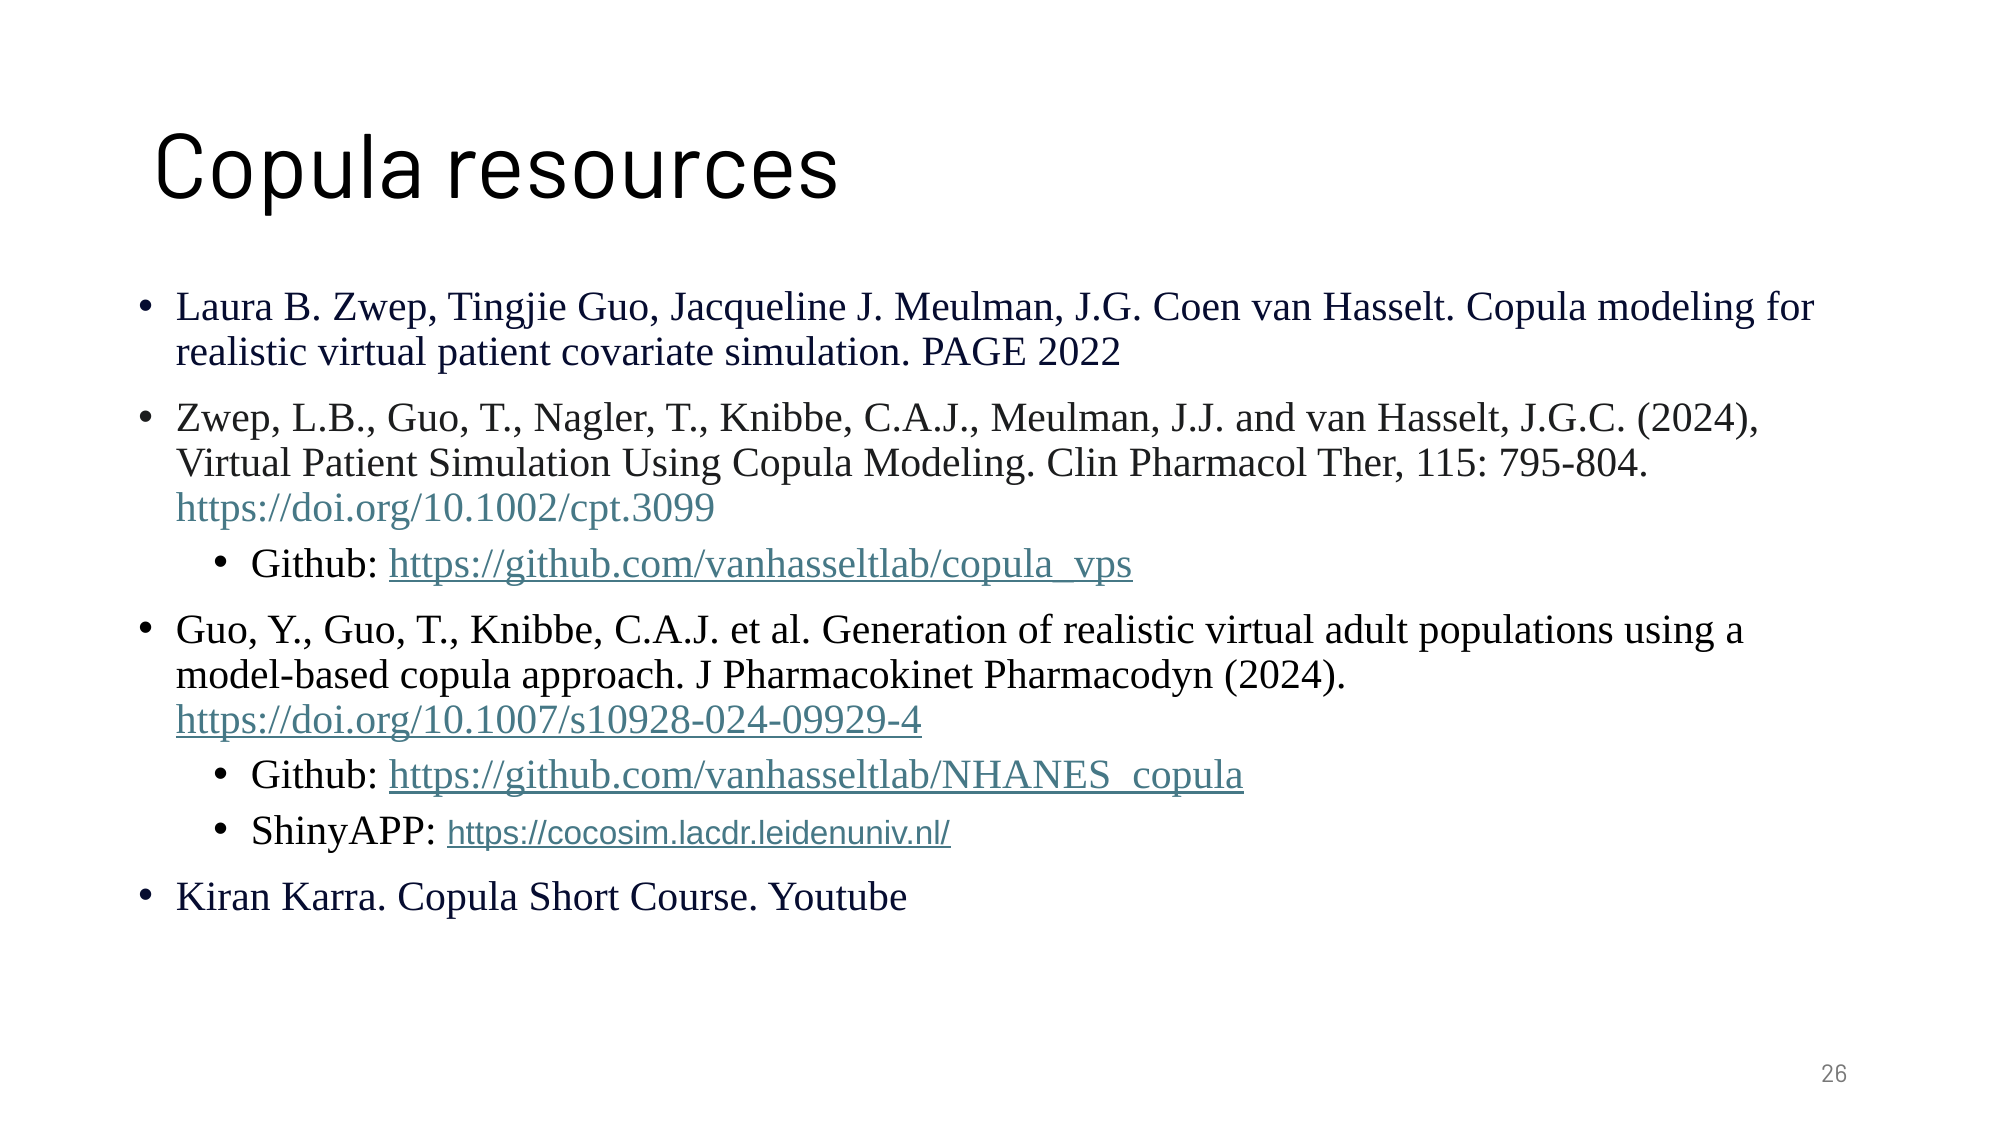

# Copula resources
Laura B. Zwep, Tingjie Guo, Jacqueline J. Meulman, J.G. Coen van Hasselt. Copula modeling for realistic virtual patient covariate simulation. PAGE 2022
Zwep, L.B., Guo, T., Nagler, T., Knibbe, C.A.J., Meulman, J.J. and van Hasselt, J.G.C. (2024), Virtual Patient Simulation Using Copula Modeling. Clin Pharmacol Ther, 115: 795-804. https://doi.org/10.1002/cpt.3099
Github: https://github.com/vanhasseltlab/copula_vps
Guo, Y., Guo, T., Knibbe, C.A.J. et al. Generation of realistic virtual adult populations using a model-based copula approach. J Pharmacokinet Pharmacodyn (2024). https://doi.org/10.1007/s10928-024-09929-4
Github: https://github.com/vanhasseltlab/NHANES_copula
ShinyAPP: https://cocosim.lacdr.leidenuniv.nl/
Kiran Karra. Copula Short Course. Youtube

26